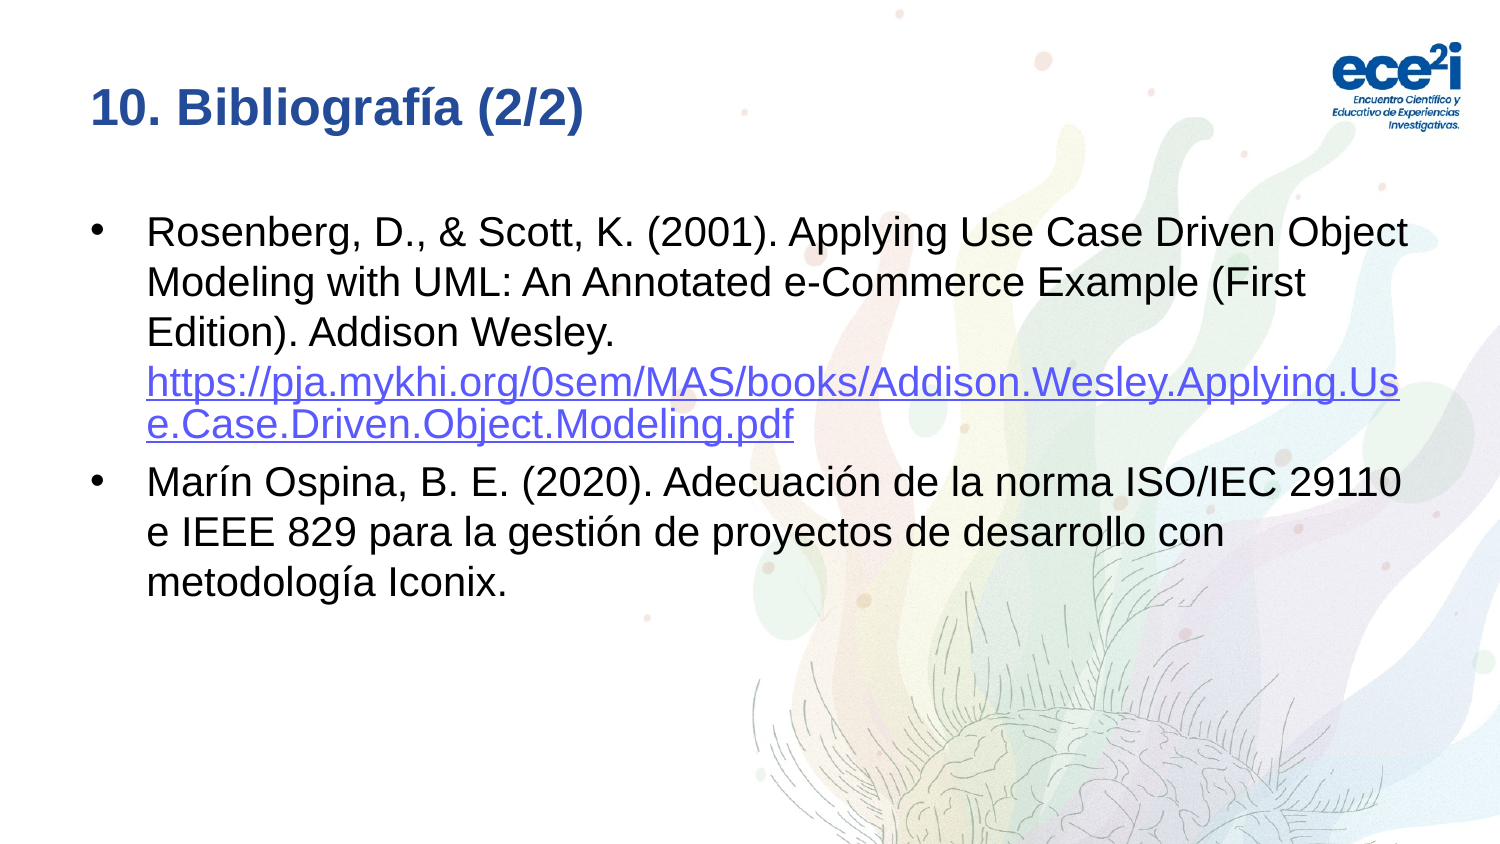

# 10. Bibliografía (2/2)
Rosenberg, D., & Scott, K. (2001). Applying Use Case Driven Object Modeling with UML: An Annotated e-Commerce Example (First Edition). Addison Wesley. https://pja.mykhi.org/0sem/MAS/books/Addison.Wesley.Applying.Use.Case.Driven.Object.Modeling.pdf
Marín Ospina, B. E. (2020). Adecuación de la norma ISO/IEC 29110 e IEEE 829 para la gestión de proyectos de desarrollo con metodología Iconix.